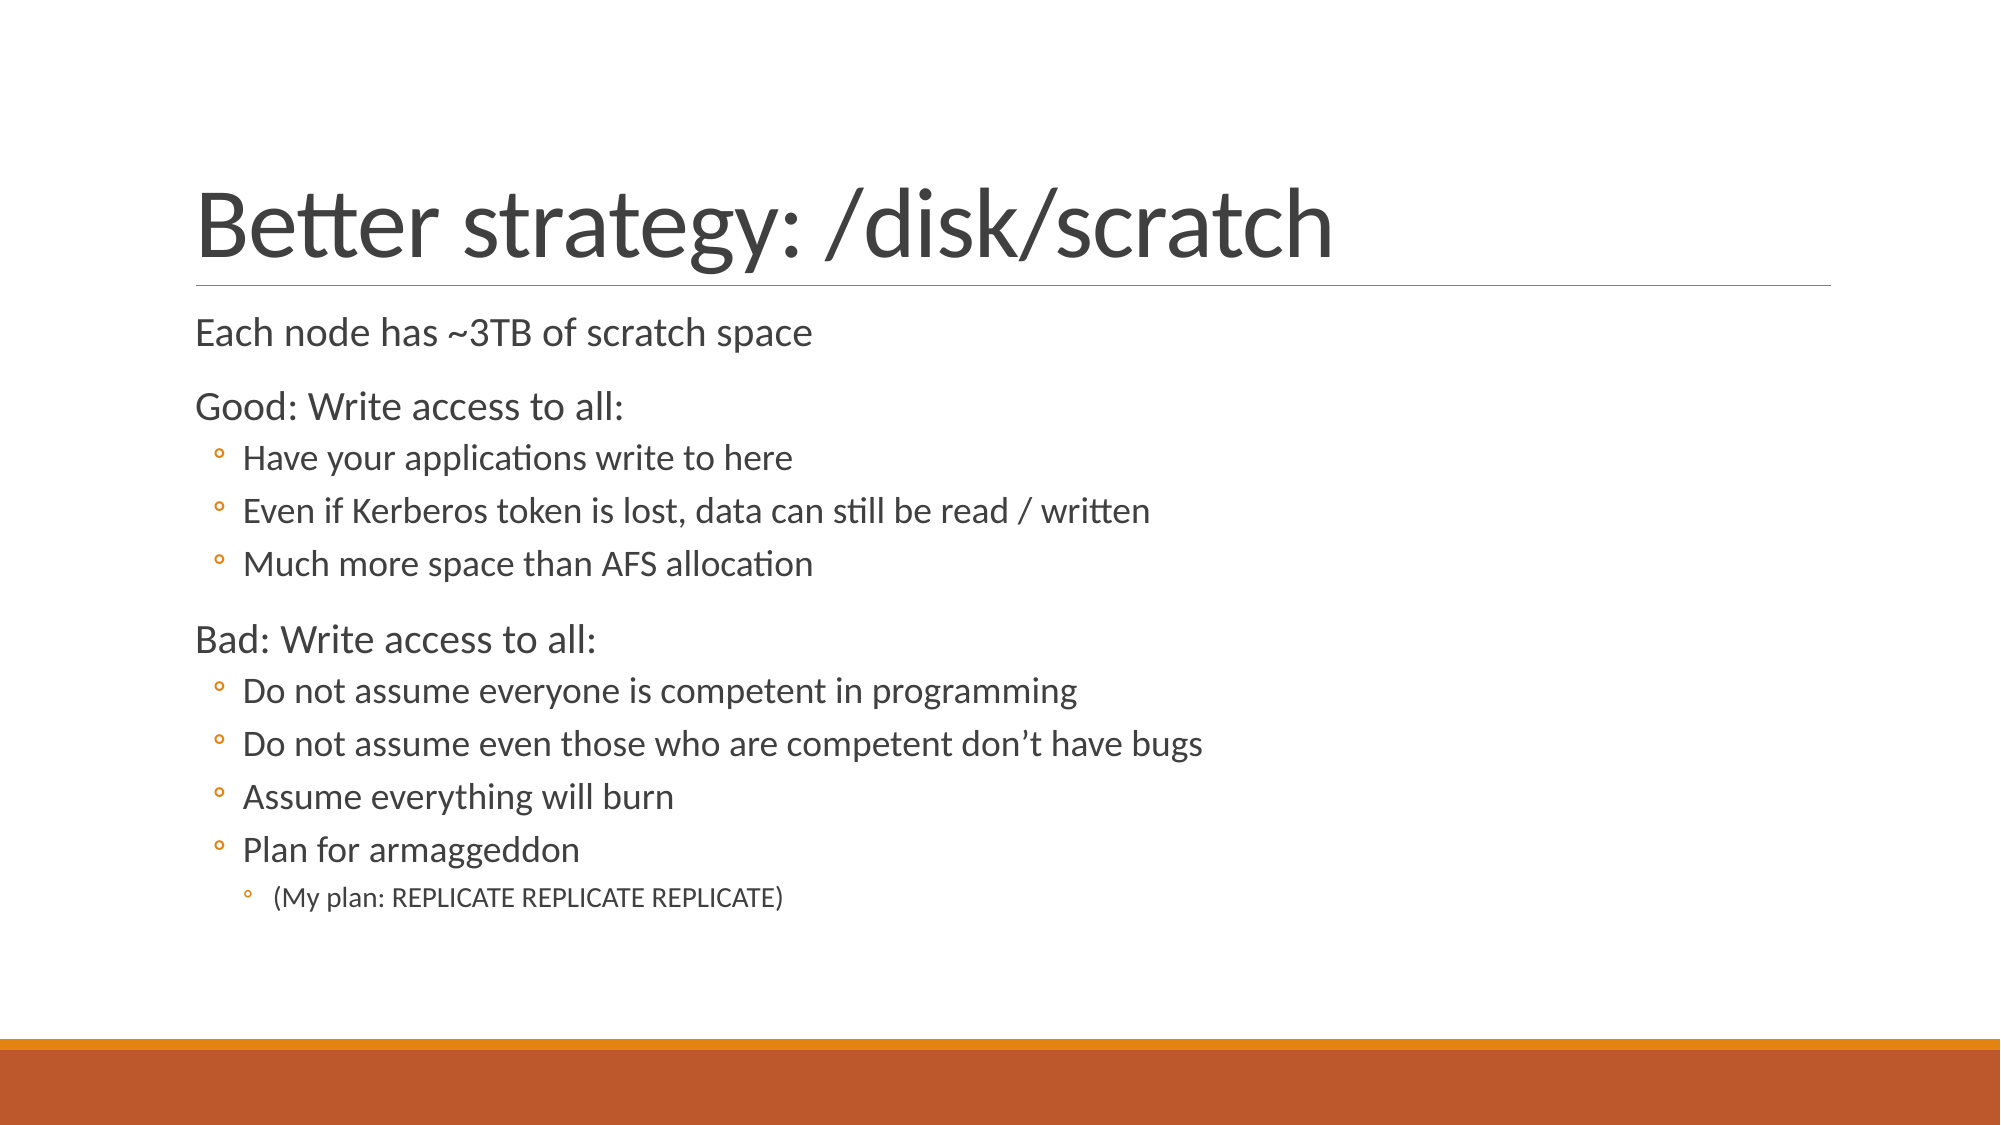

# Better strategy: /disk/scratch
Each node has ~3TB of scratch space
Good: Write access to all:
Have your applications write to here
Even if Kerberos token is lost, data can still be read / written
Much more space than AFS allocation
Bad: Write access to all:
Do not assume everyone is competent in programming
Do not assume even those who are competent don’t have bugs
Assume everything will burn
Plan for armaggeddon
(My plan: REPLICATE REPLICATE REPLICATE)